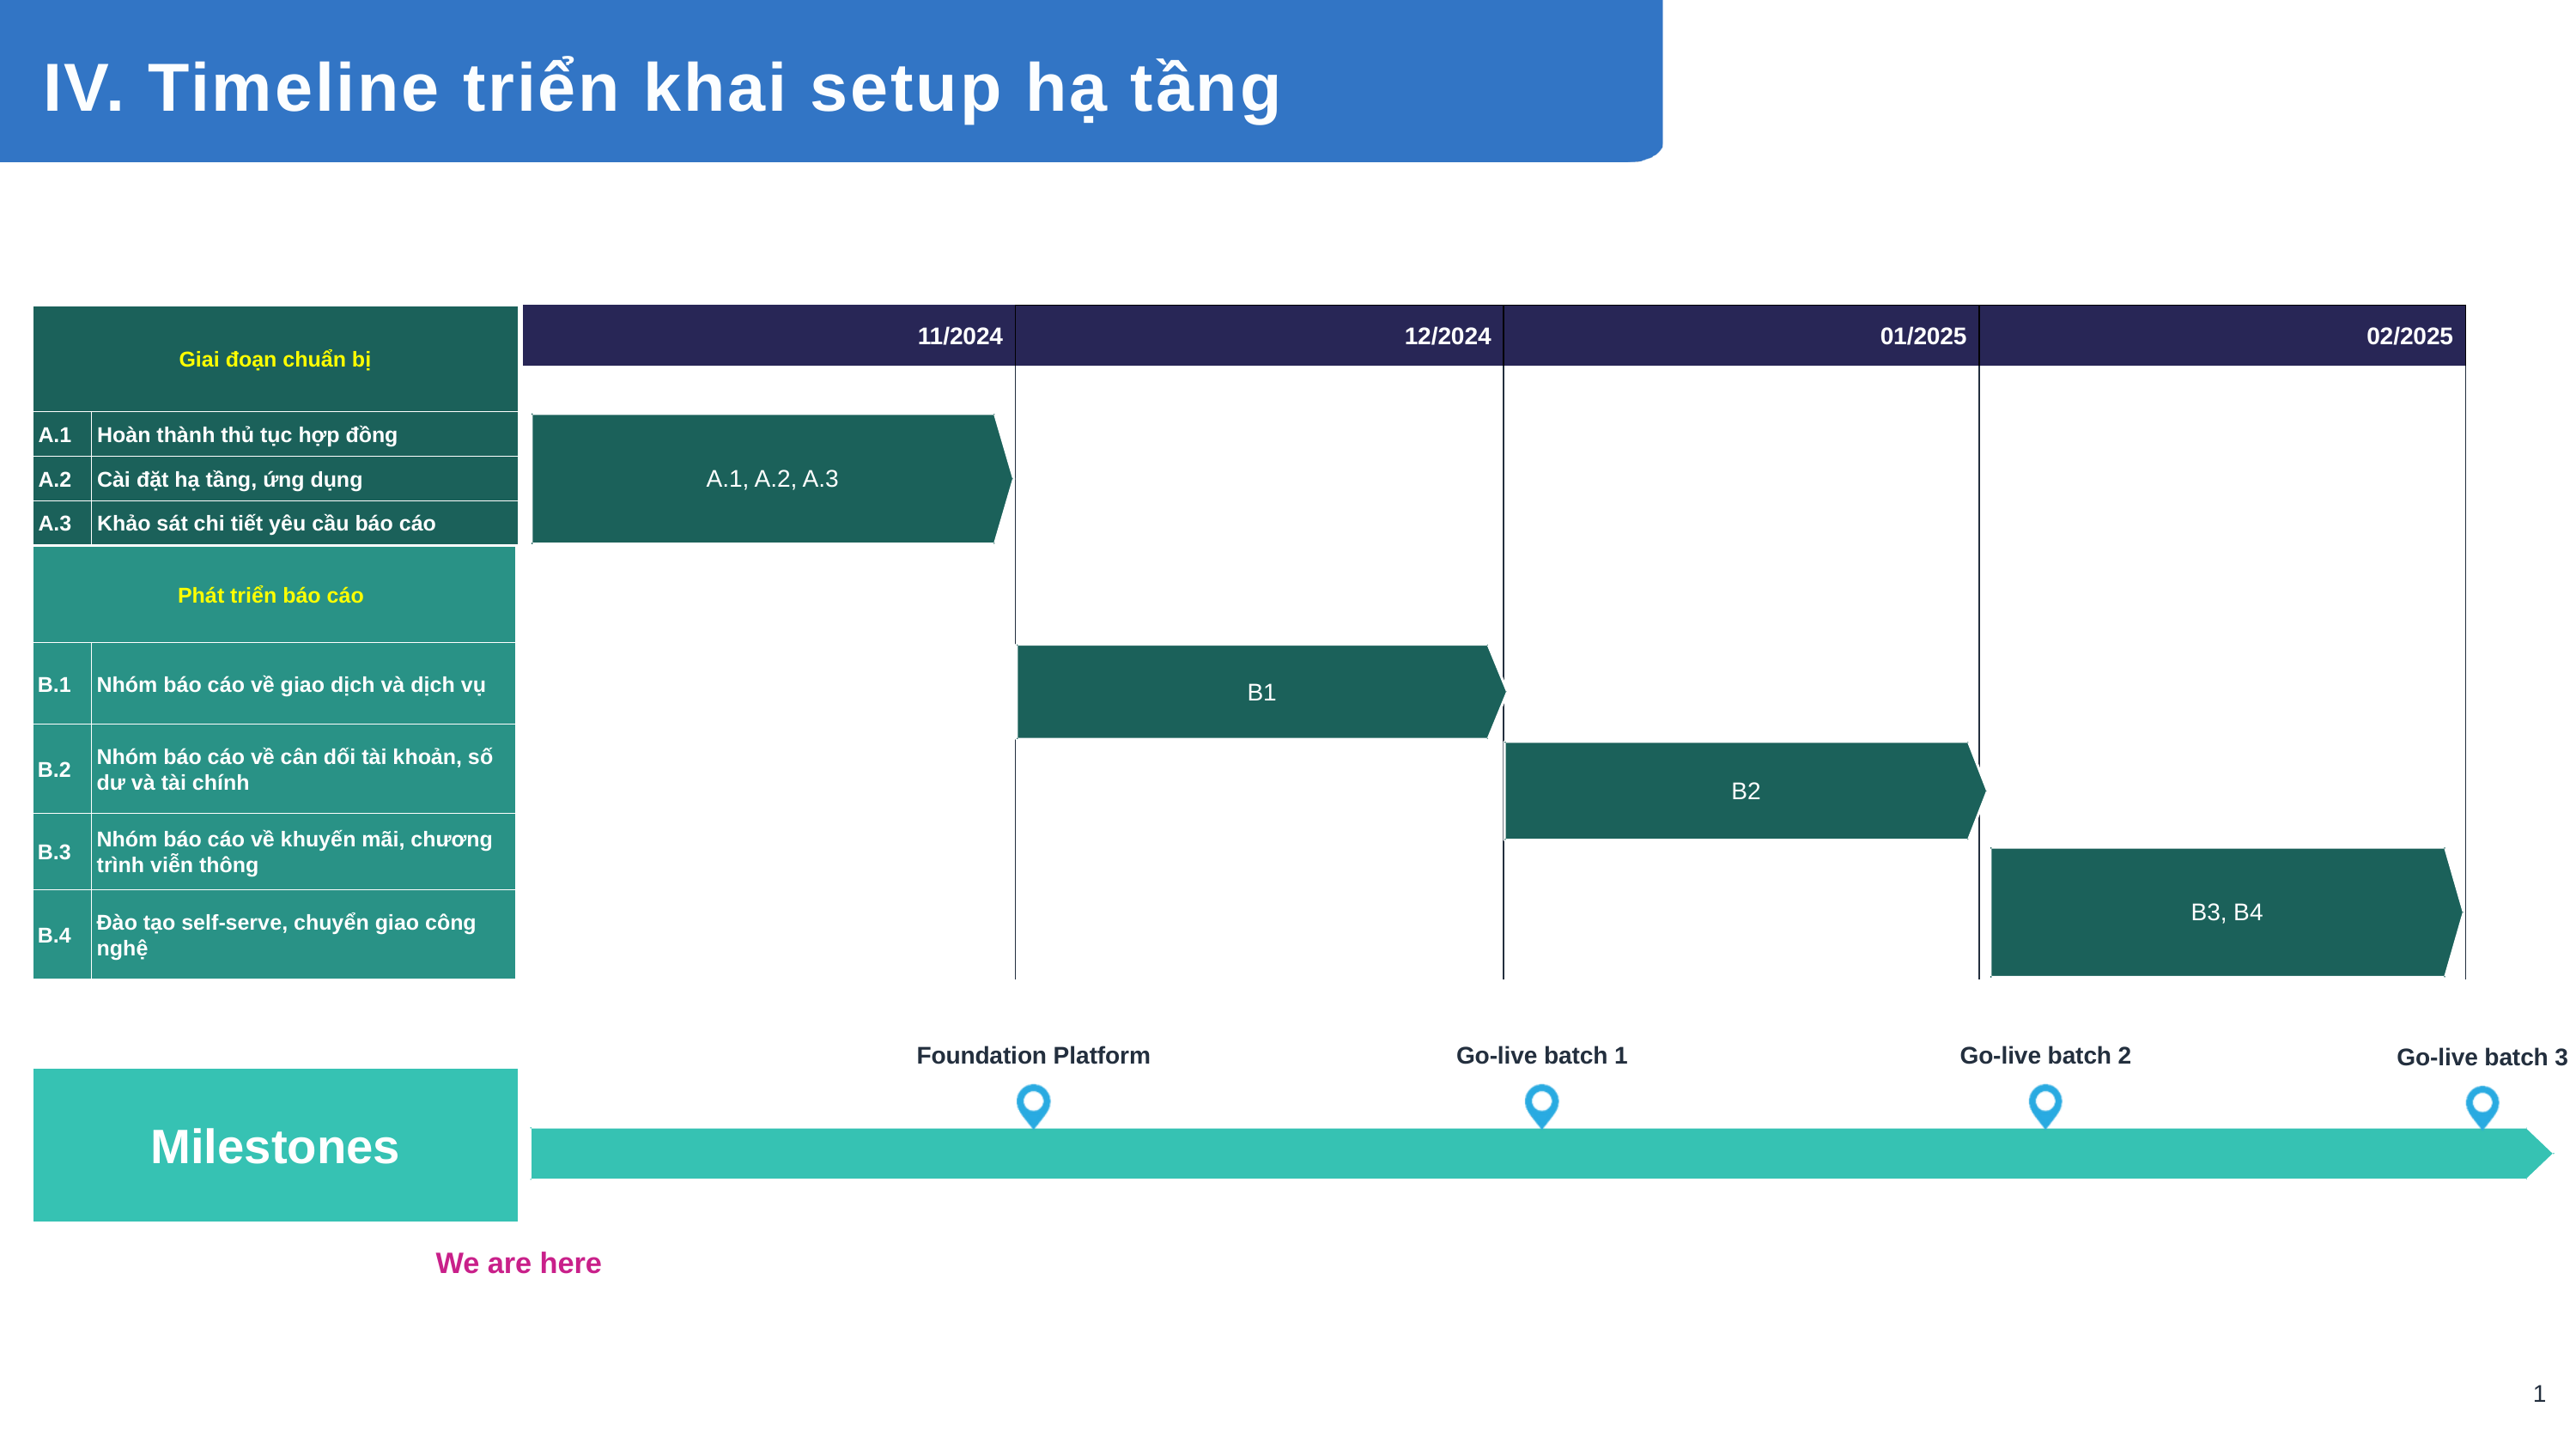

IV. Timeline triển khai setup hạ tầng
| 11/2024 | 12/2024 | 01/2025 | 02/2025 |
| --- | --- | --- | --- |
|  |  |  |  |
|  |  |  |  |
|  |  |  |  |
|  |  |  |  |
|  |  |  |  |
|  |  |  |  |
|  |  |  |  |
|  |  |  |  |
| Giai đoạn chuẩn bị | Giai đoạn chuẩn bị |
| --- | --- |
| A.1 | Hoàn thành thủ tục hợp đồng |
| A.2 | Cài đặt hạ tầng, ứng dụng |
| A.3 | Khảo sát chi tiết yêu cầu báo cáo |

A.1, A.2, A.3

| Phát triển báo cáo | Phát triển báo cáo |
| --- | --- |
| B.1 | Nhóm báo cáo về giao dịch và dịch vụ |
| B.2 | Nhóm báo cáo về cân dối tài khoản, số dư và tài chính |
| B.3 | Nhóm báo cáo về khuyến mãi, chương trình viễn thông |
| B.4 | Đào tạo self-serve, chuyển giao công nghệ |

B1

B2

B3, B4

Foundation Platform
Go-live batch 1
Go-live batch 2
Go-live batch 3
| Milestones |
| --- |

We are here
1